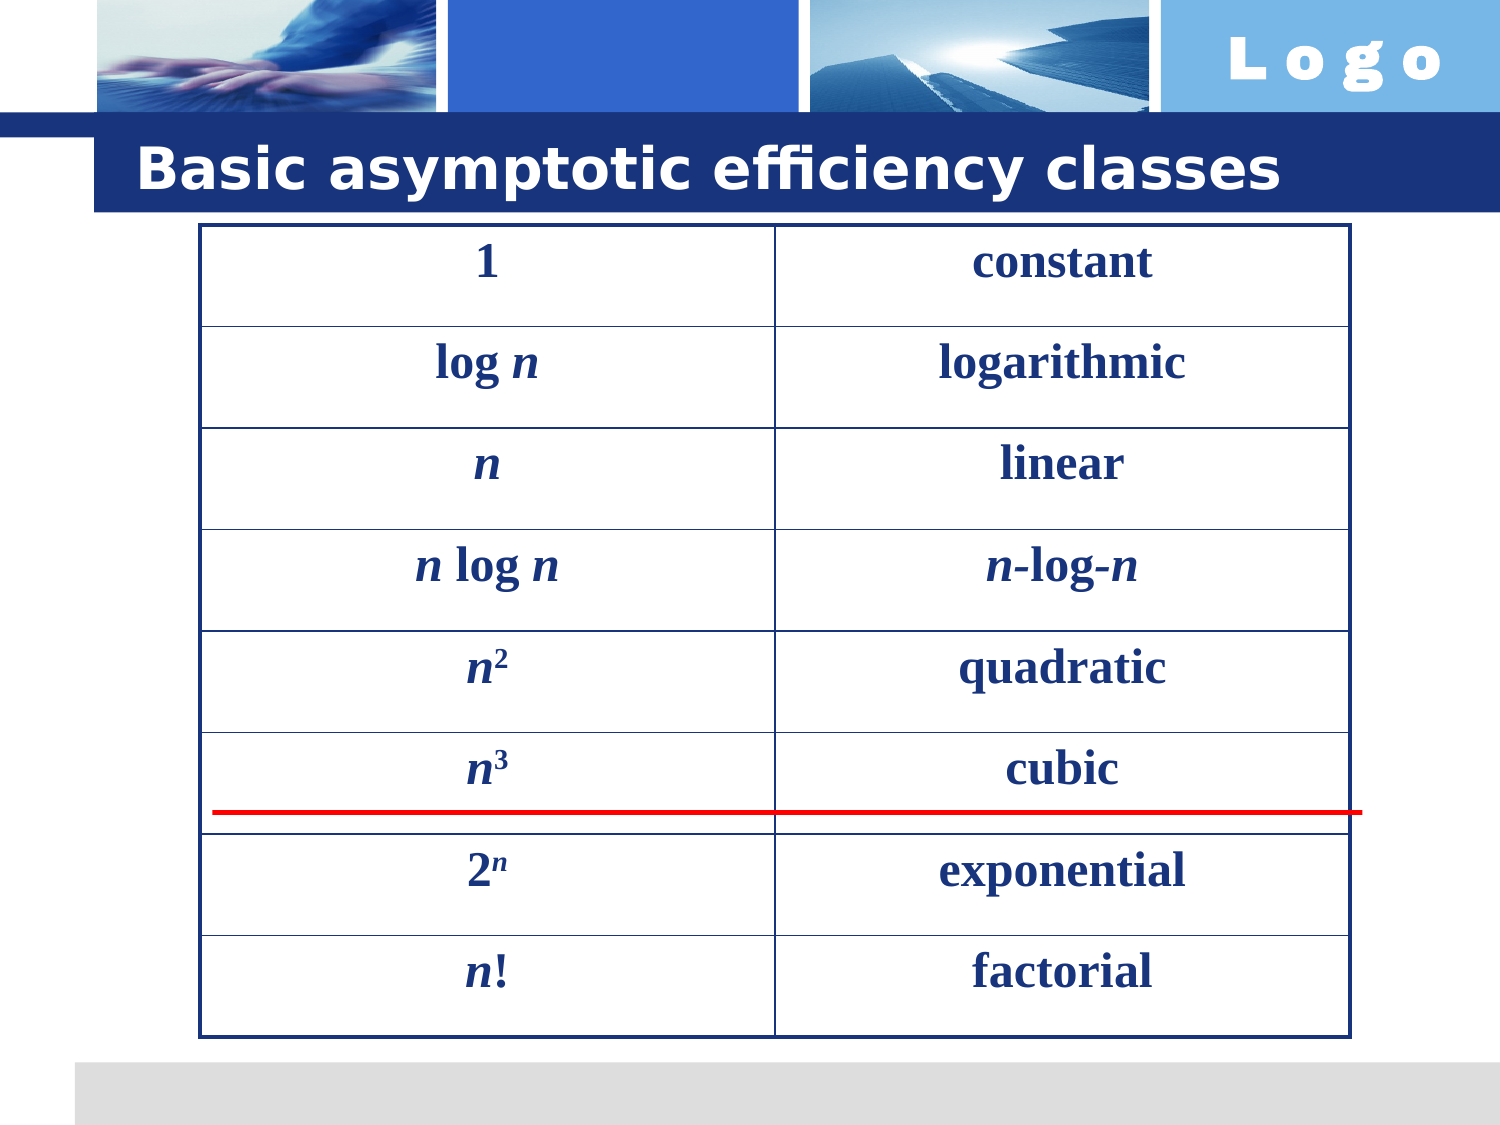

# Basic asymptotic efficiency classes
| 1 | constant |
| --- | --- |
| log n | logarithmic |
| n | linear |
| n log n | n-log-n |
| n2 | quadratic |
| n3 | cubic |
| 2n | exponential |
| n! | factorial |